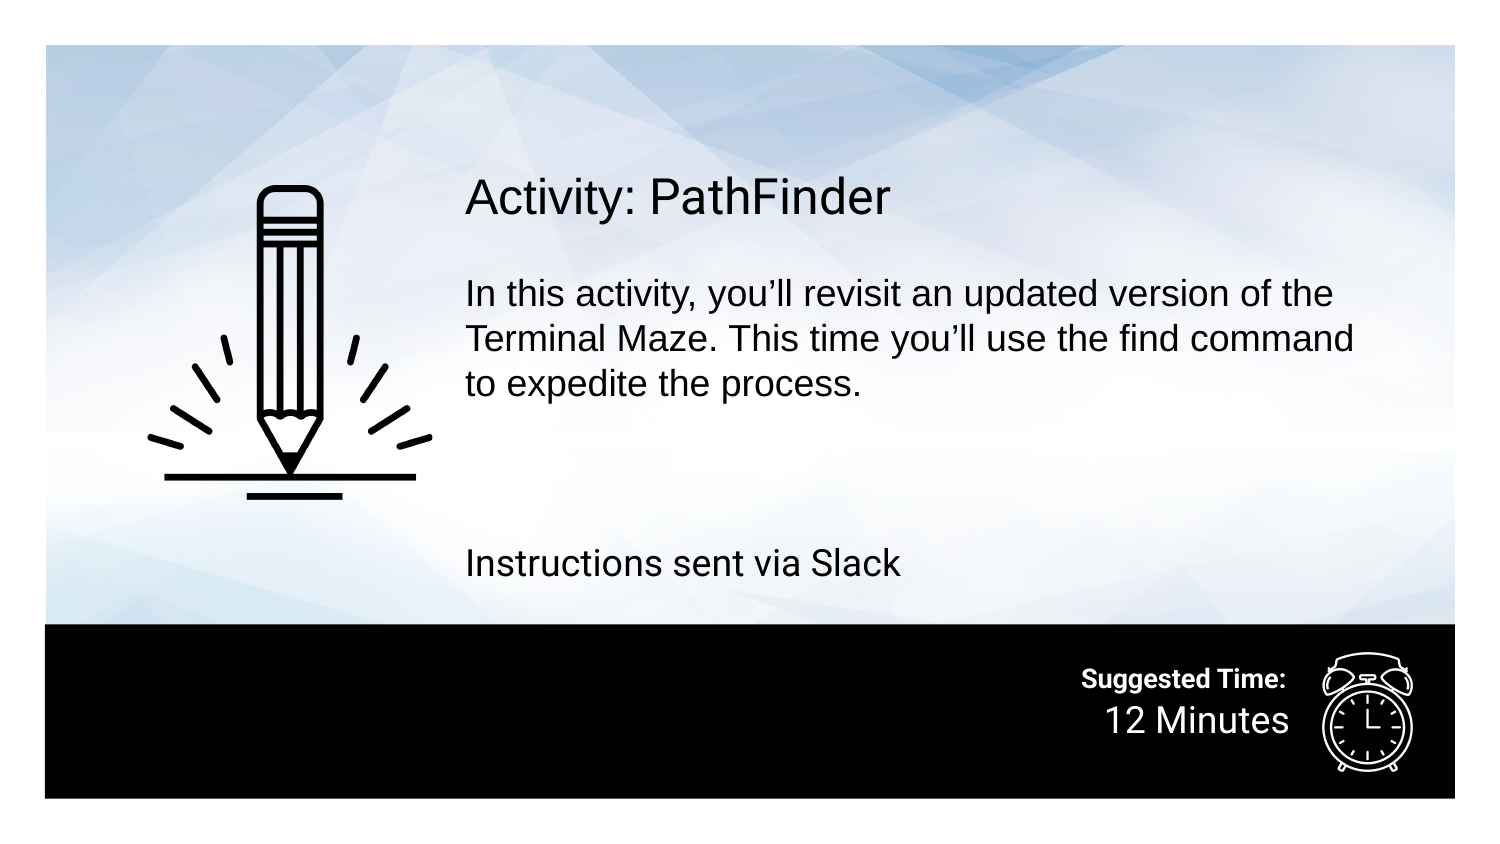

Activity: PathFinder

In this activity, you’ll revisit an updated version of the Terminal Maze. This time you’ll use the find command to expedite the process.

Instructions sent via Slack
# 12 Minutes